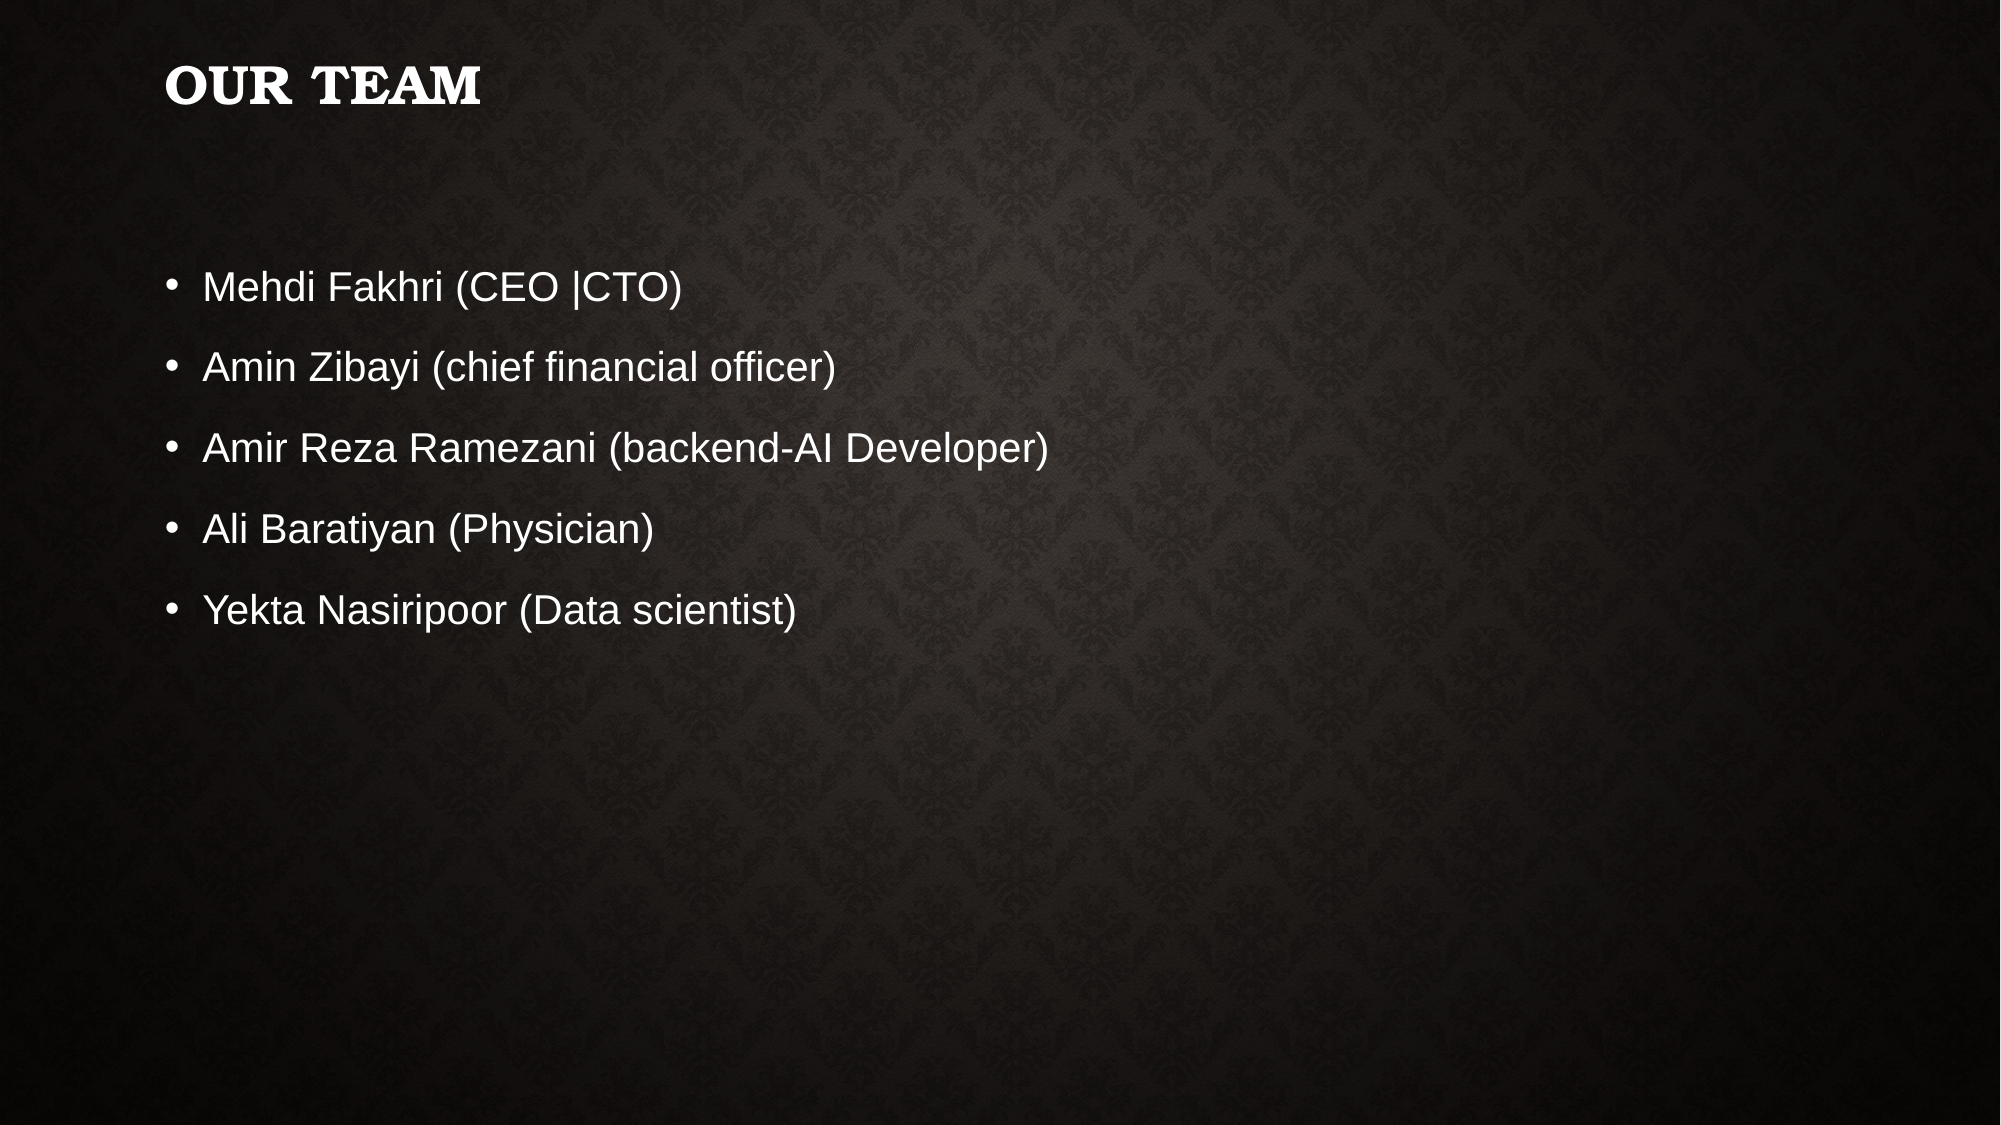

# Our team
Mehdi Fakhri (CEO |CTO)
Amin Zibayi (chief financial officer)
Amir Reza Ramezani (backend-AI Developer)
Ali Baratiyan (Physician)
Yekta Nasiripoor (Data scientist)